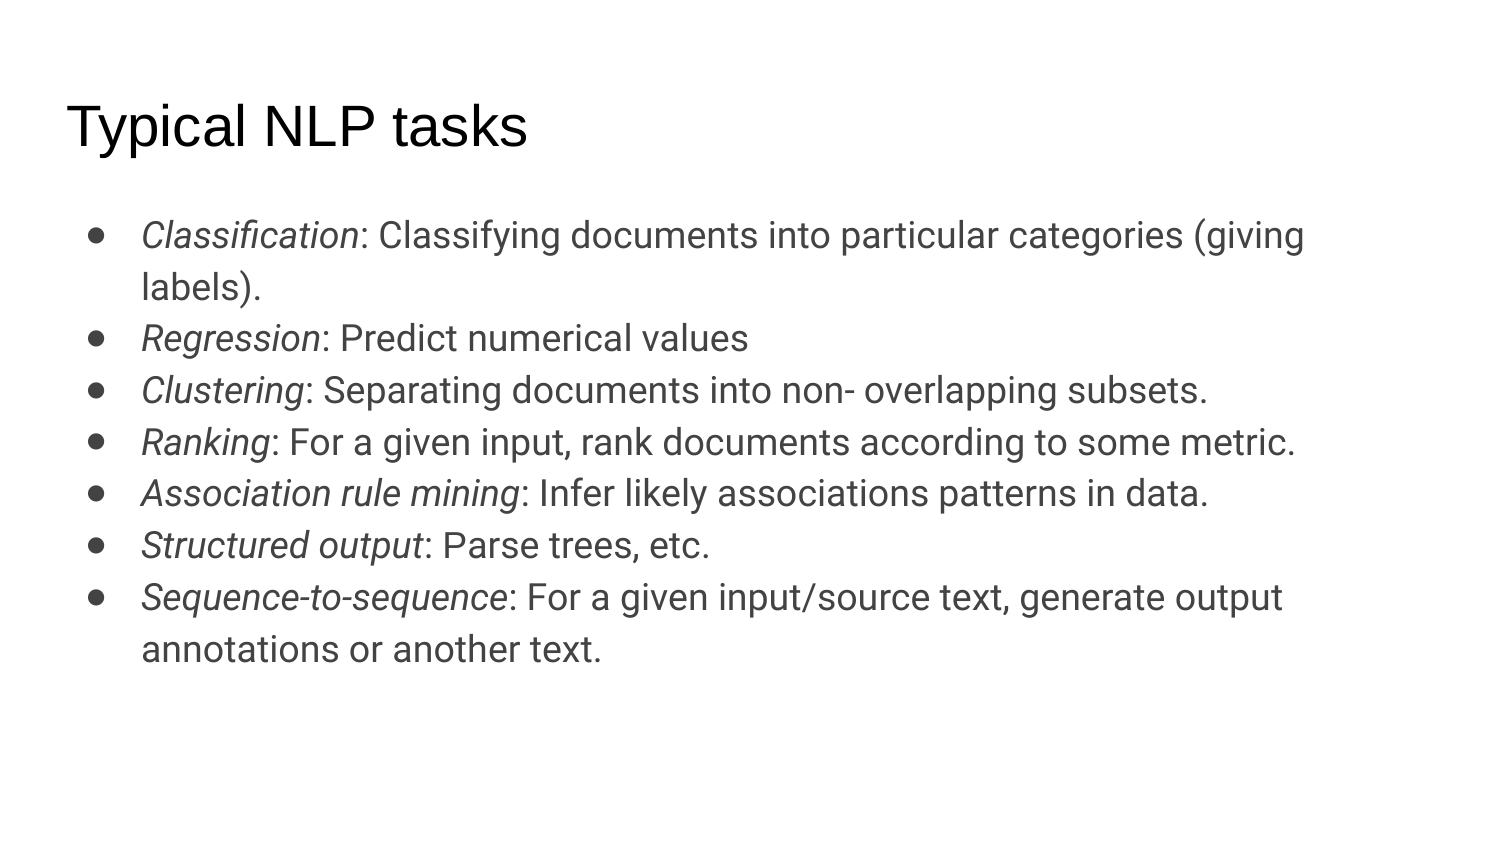

# Typical NLP tasks
Classification: Classifying documents into particular categories (giving labels).
Regression: Predict numerical values
Clustering: Separating documents into non- overlapping subsets.
Ranking: For a given input, rank documents according to some metric.
Association rule mining: Infer likely associations patterns in data.
Structured output: Parse trees, etc.
Sequence-to-sequence: For a given input/source text, generate output annotations or another text.